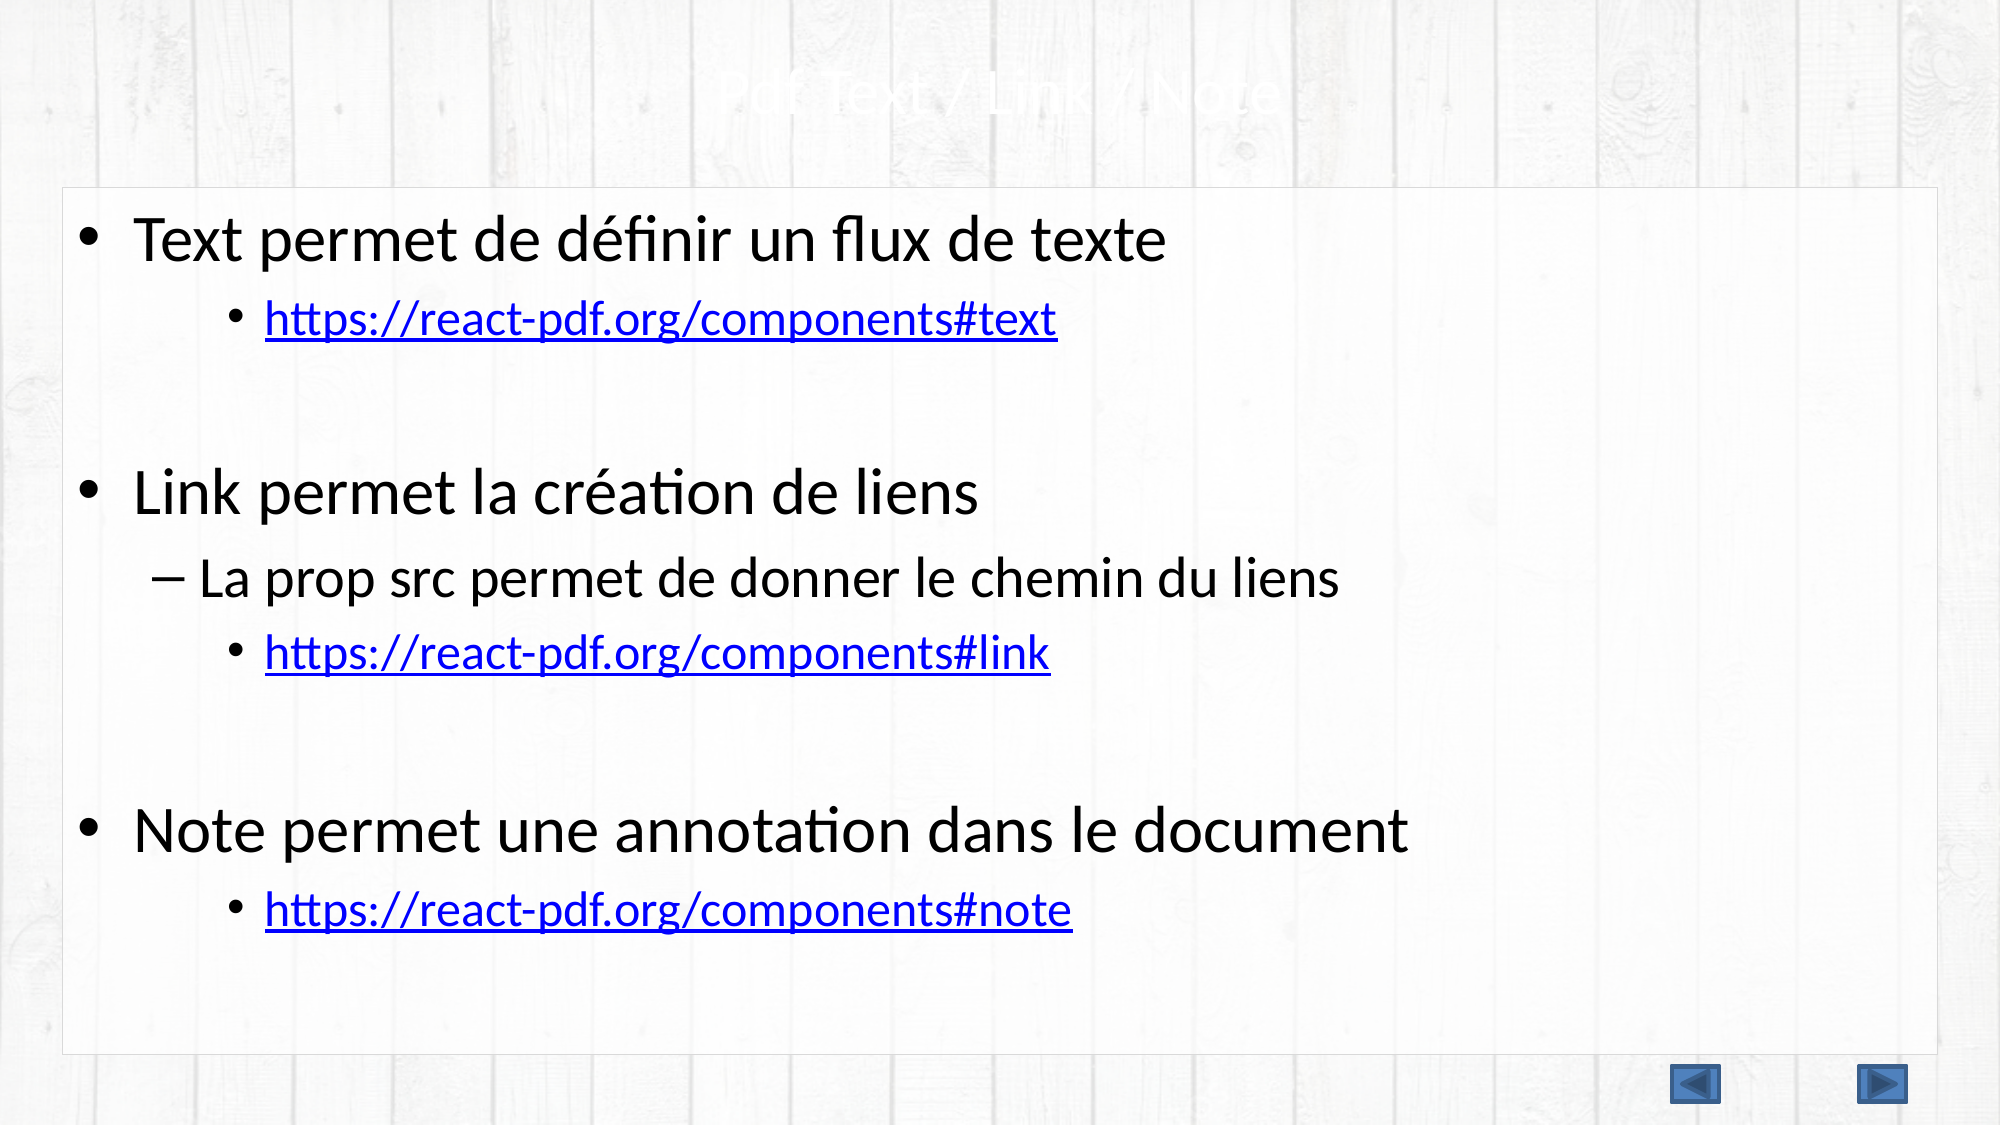

# Pdf Text / Link / Note
Text permet de définir un flux de texte
https://react-pdf.org/components#text

Link permet la création de liens
La prop src permet de donner le chemin du liens
https://react-pdf.org/components#link

Note permet une annotation dans le document
https://react-pdf.org/components#note